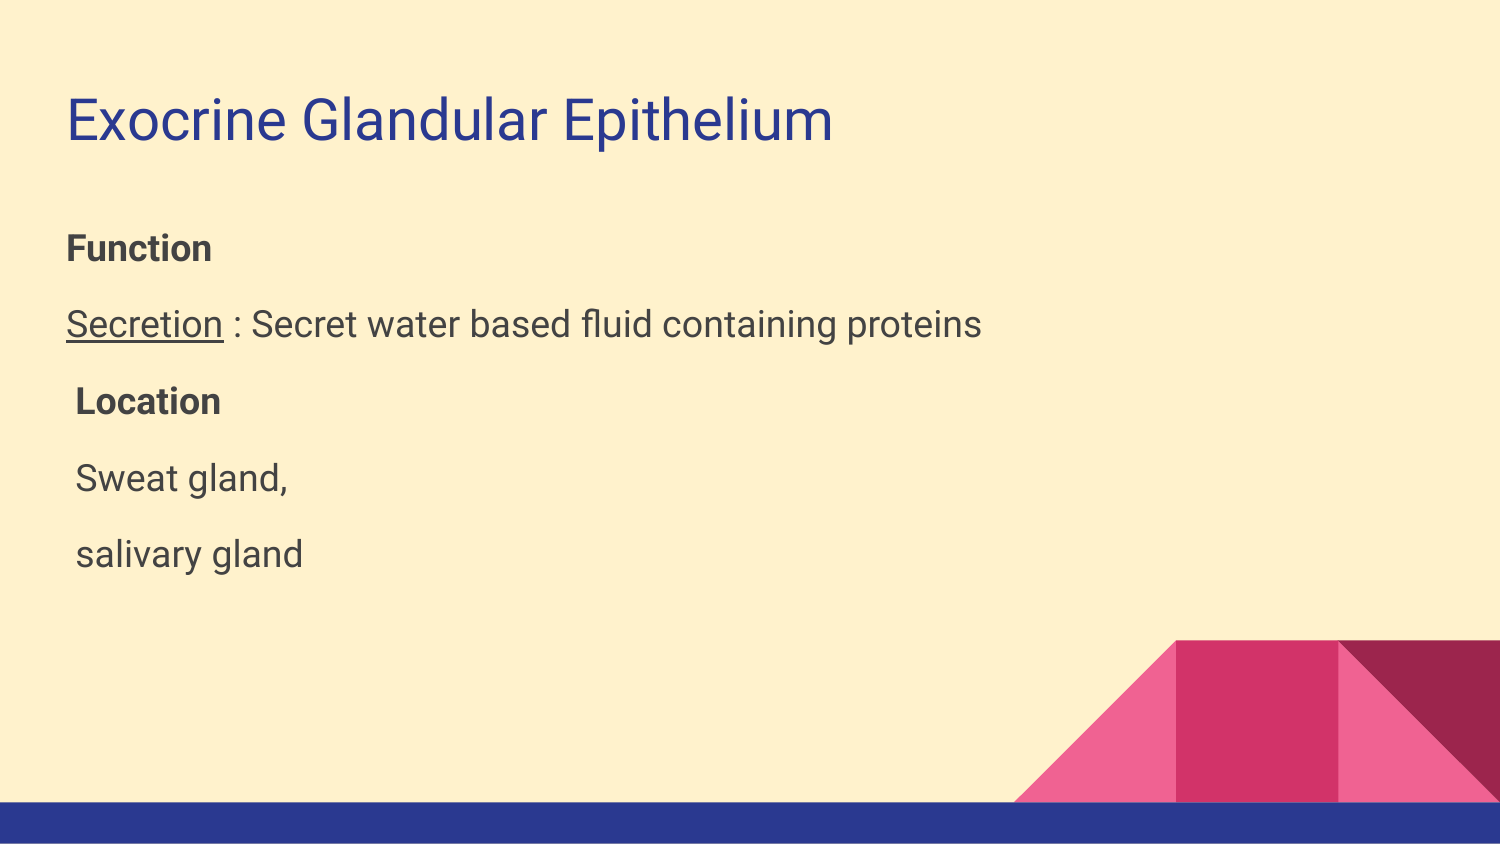

# Exocrine Glandular Epithelium
Function
Secretion : Secret water based fluid containing proteins
 Location
 Sweat gland,
 salivary gland